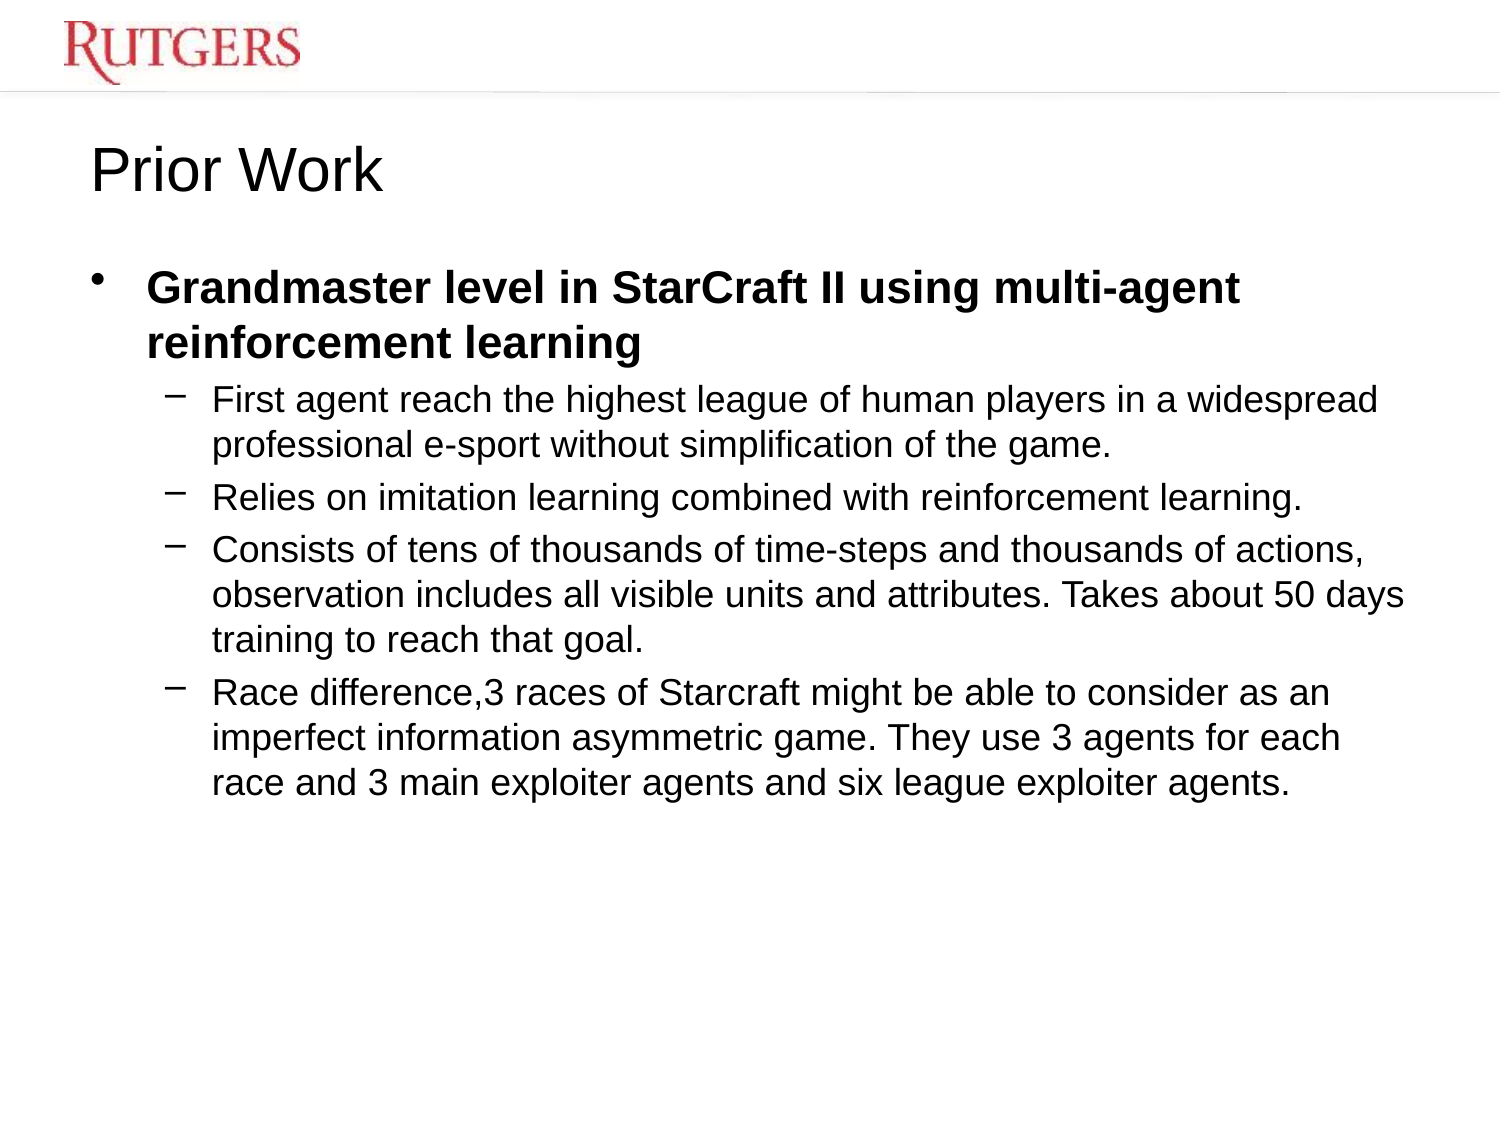

# Prior Work
Grandmaster level in StarCraft II using multi-agent reinforcement learning
First agent reach the highest league of human players in a widespread professional e-sport without simplification of the game.
Relies on imitation learning combined with reinforcement learning.
Consists of tens of thousands of time-steps and thousands of actions, observation includes all visible units and attributes. Takes about 50 days training to reach that goal.
Race difference,3 races of Starcraft might be able to consider as an imperfect information asymmetric game. They use 3 agents for each race and 3 main exploiter agents and six league exploiter agents.